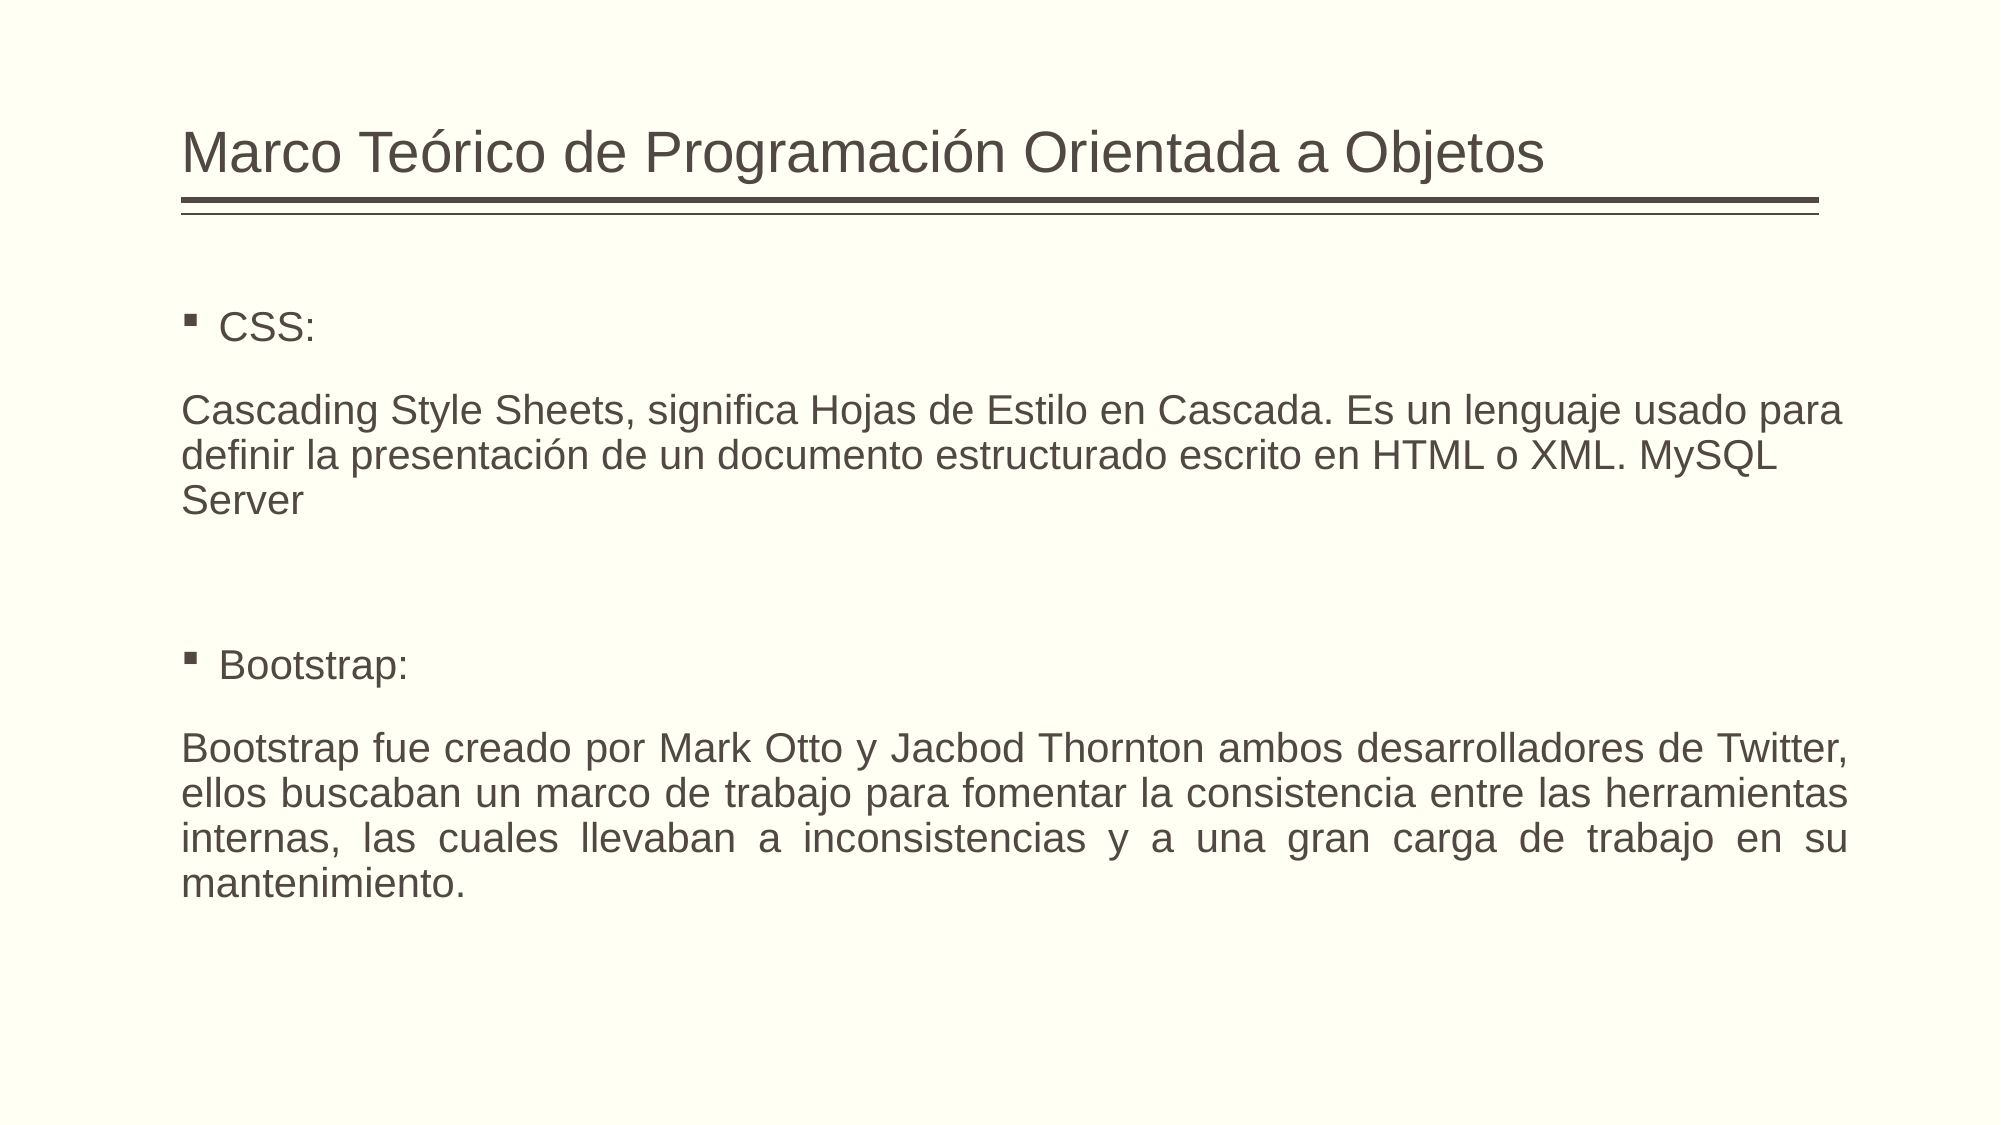

# Marco Teórico de Programación Orientada a Objetos
CSS:
Cascading Style Sheets, significa Hojas de Estilo en Cascada. Es un lenguaje usado para definir la presentación de un documento estructurado escrito en HTML o XML. MySQL Server

Bootstrap:
Bootstrap fue creado por Mark Otto y Jacbod Thornton ambos desarrolladores de Twitter, ellos buscaban un marco de trabajo para fomentar la consistencia entre las herramientas internas, las cuales llevaban a inconsistencias y a una gran carga de trabajo en su mantenimiento.